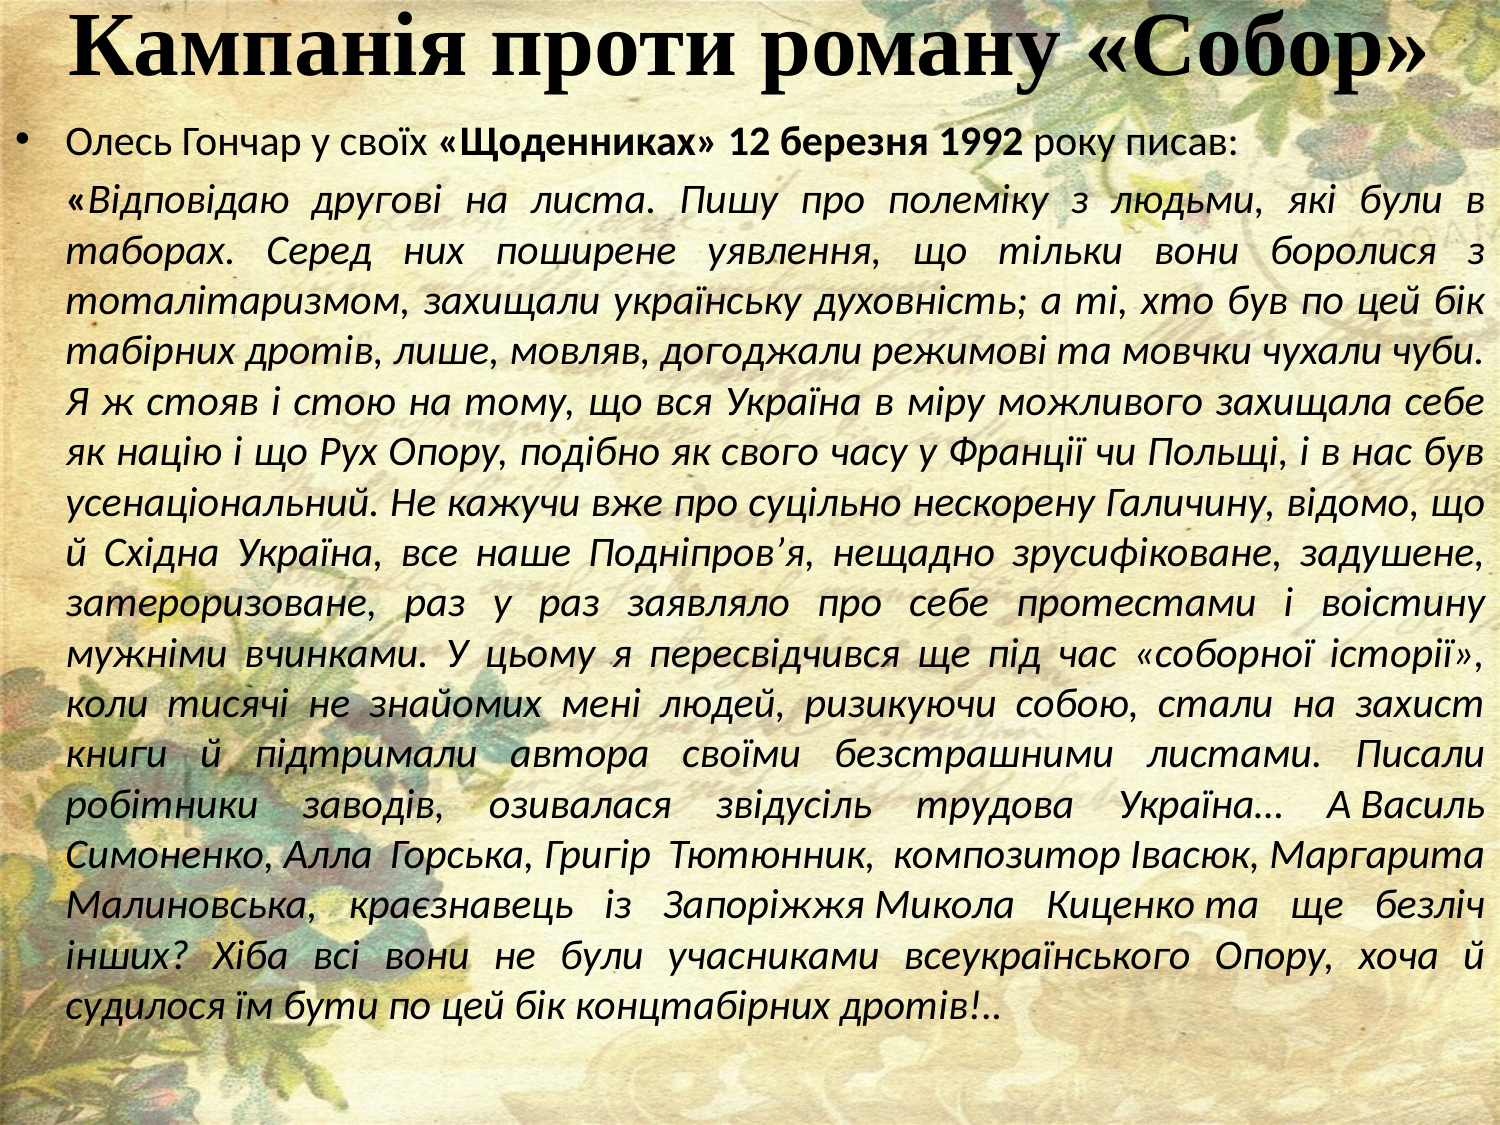

# Кампанія проти роману «Собор»
Олесь Гончар у своїх «Щоденниках» 12 березня 1992 року писав:
		«Відповідаю другові на листа. Пишу про полеміку з людьми, які були в таборах. Серед них поширене уявлення, що тільки вони боролися з тоталітаризмом, захищали українську духовність; а ті, хто був по цей бік табірних дротів, лише, мовляв, догоджали режимові та мовчки чухали чуби. Я ж стояв і стою на тому, що вся Україна в міру можливого захищала себе як націю і що Рух Опору, подібно як свого часу у Франції чи Польщі, і в нас був усенаціональний. Не кажучи вже про суцільно нескорену Галичину, відомо, що й Східна Україна, все наше Подніпров’я, нещадно зрусифіковане, задушене, затероризоване, раз у раз заявляло про себе протестами і воістину мужніми вчинками. У цьому я пересвідчився ще під час «соборної історії», коли тисячі не знайомих мені людей, ризикуючи собою, стали на захист книги й підтримали автора своїми безстрашними листами. Писали робітники заводів, озивалася звідусіль трудова Україна… А Василь Симоненко, Алла Горська, Григір Тютюнник, композитор Івасюк, Маргарита Малиновська, краєзнавець із Запоріжжя Микола Киценко та ще безліч інших? Хіба всі вони не були учасниками всеукраїнського Опору, хоча й судилося їм бути по цей бік концтабірних дротів!..